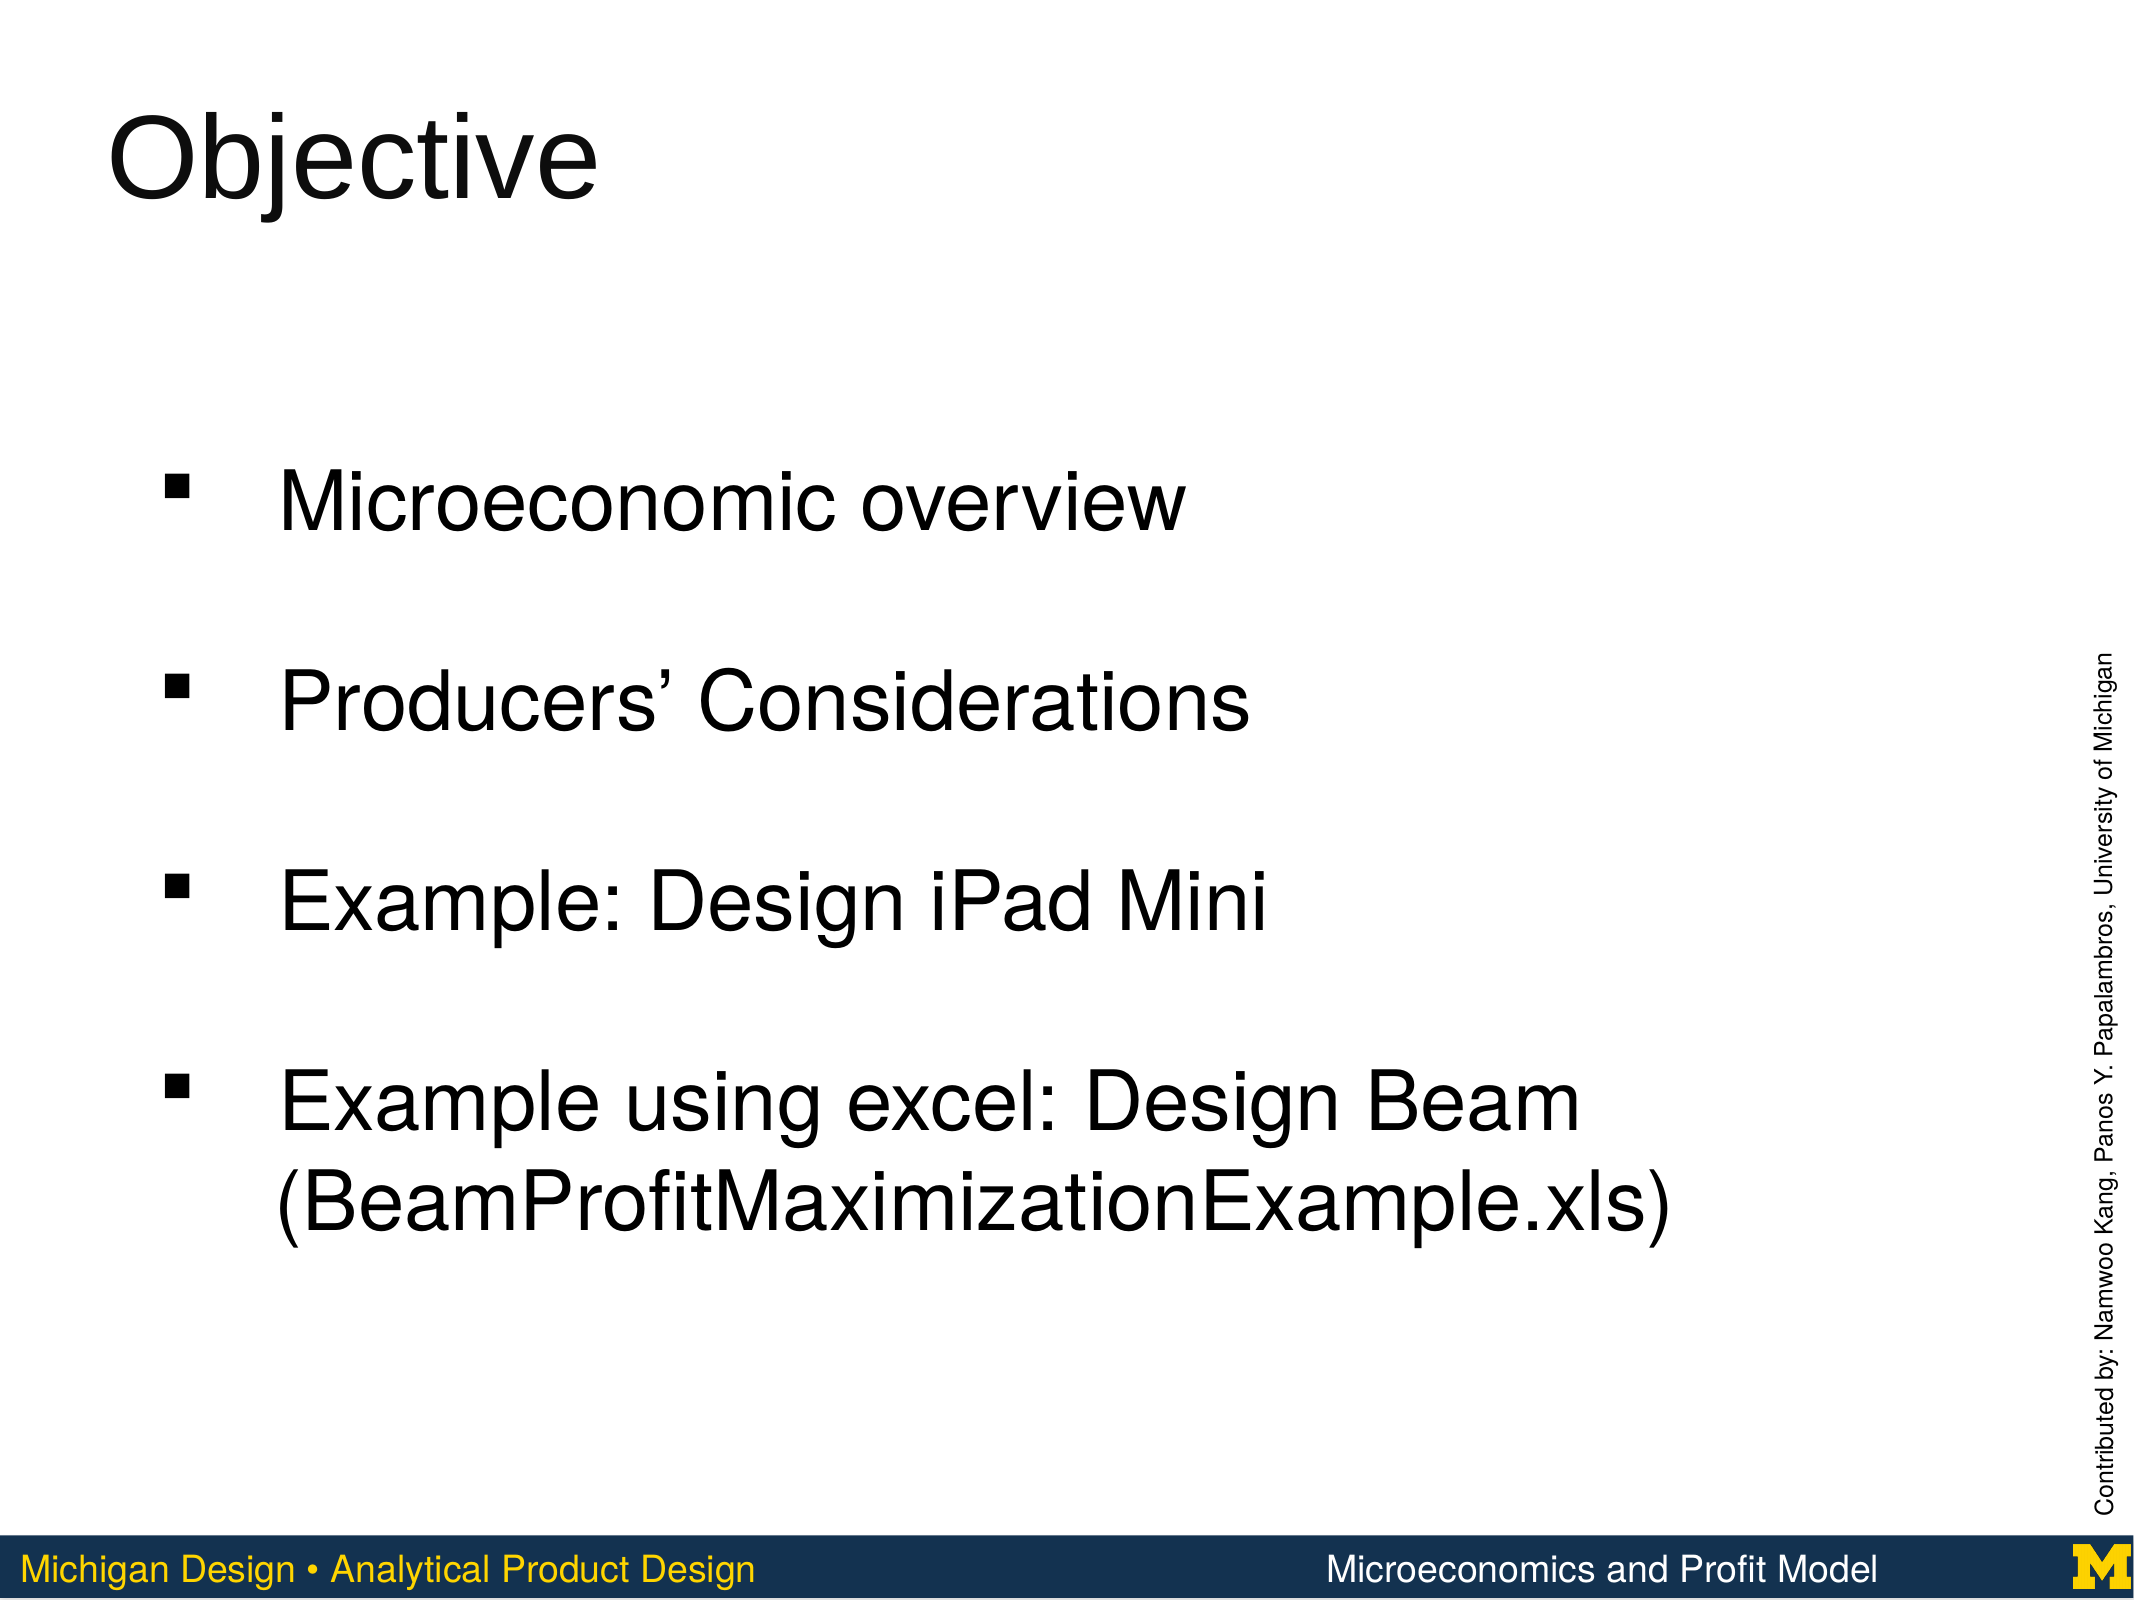

# Objective

Microeconomic overview

Producers’ Considerations

Example: Design iPad Mini

Example using excel: Design Beam
     (BeamProfitMaximizationExample.xls)